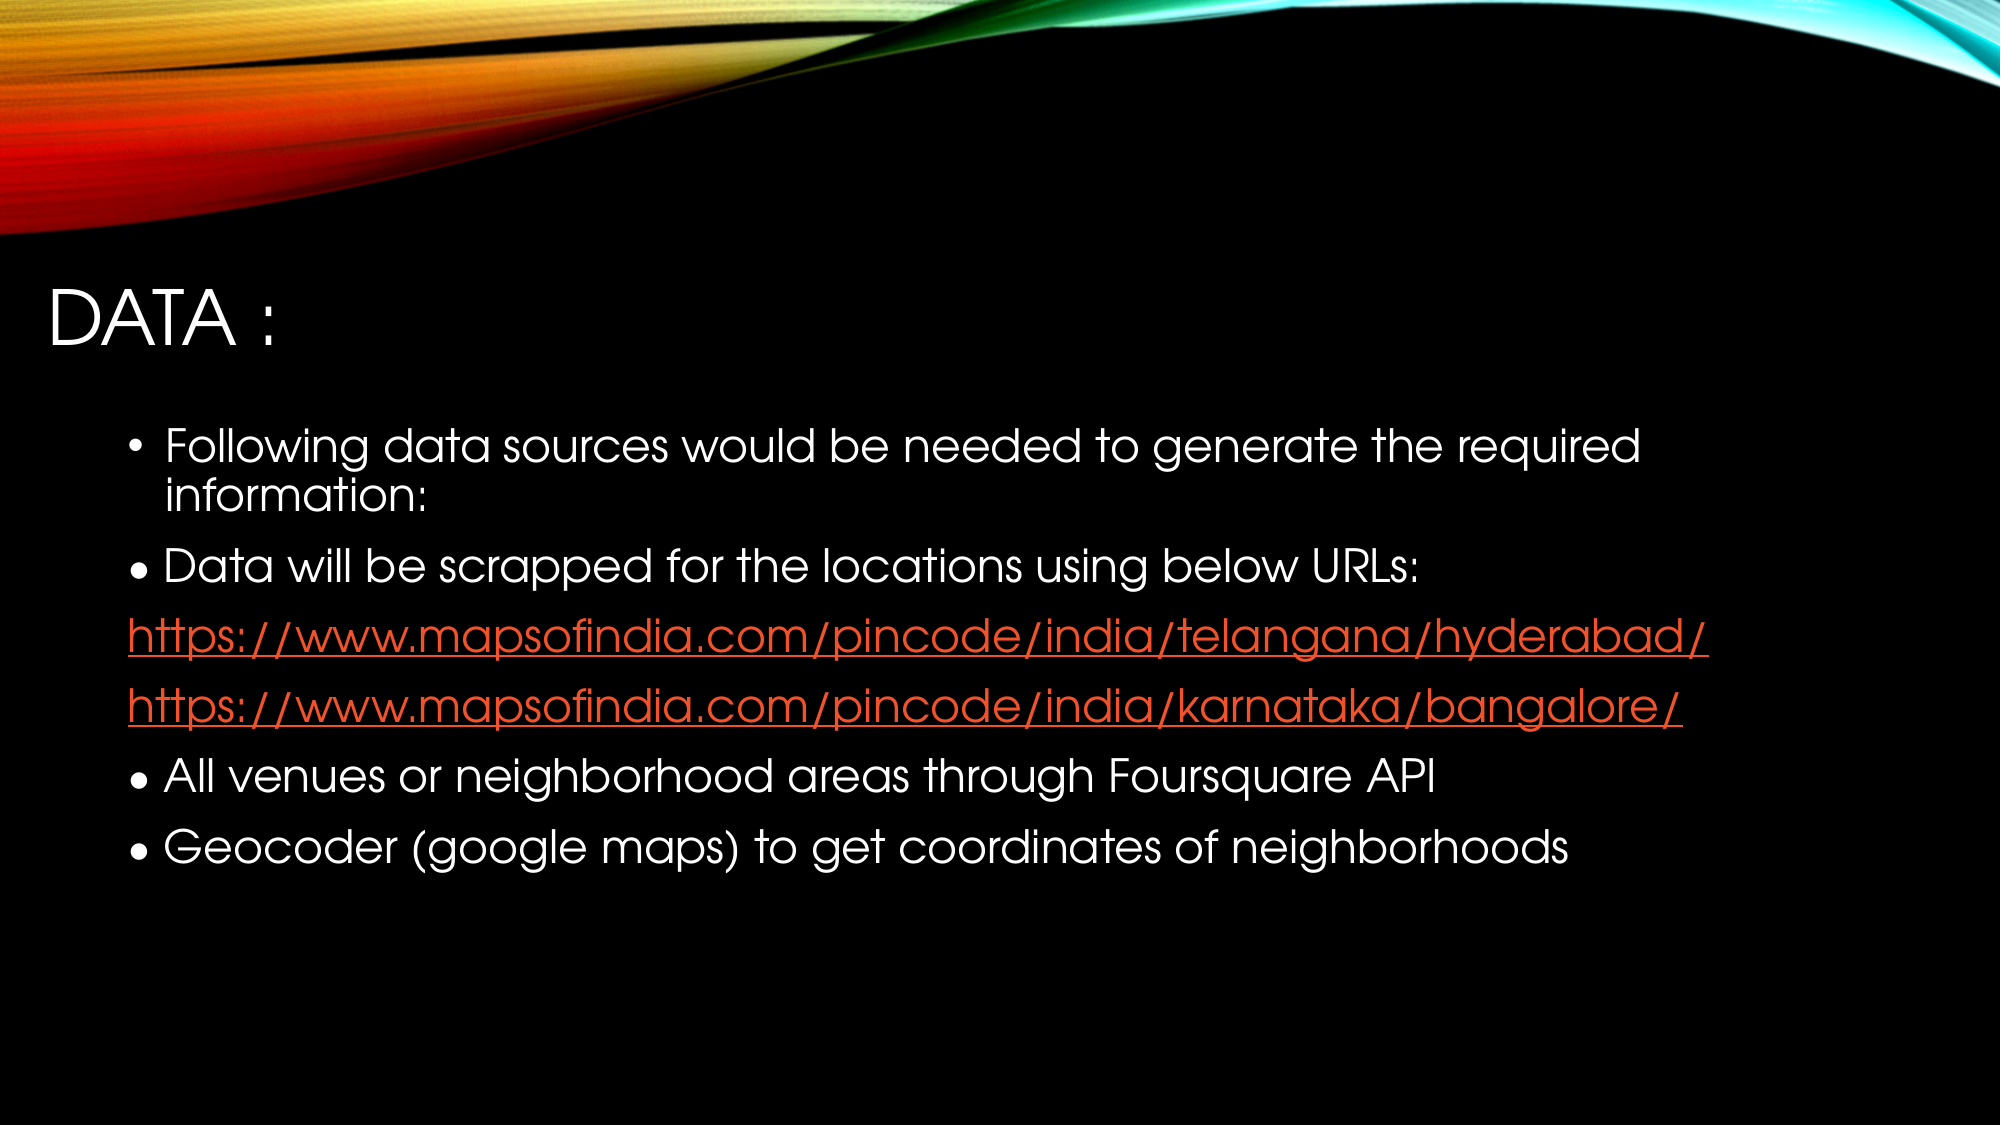

# Data :
Following data sources would be needed to generate the required information:
• Data will be scrapped for the locations using below URLs:
https://www.mapsofindia.com/pincode/india/telangana/hyderabad/
https://www.mapsofindia.com/pincode/india/karnataka/bangalore/
• All venues or neighborhood areas through Foursquare API
• Geocoder (google maps) to get coordinates of neighborhoods